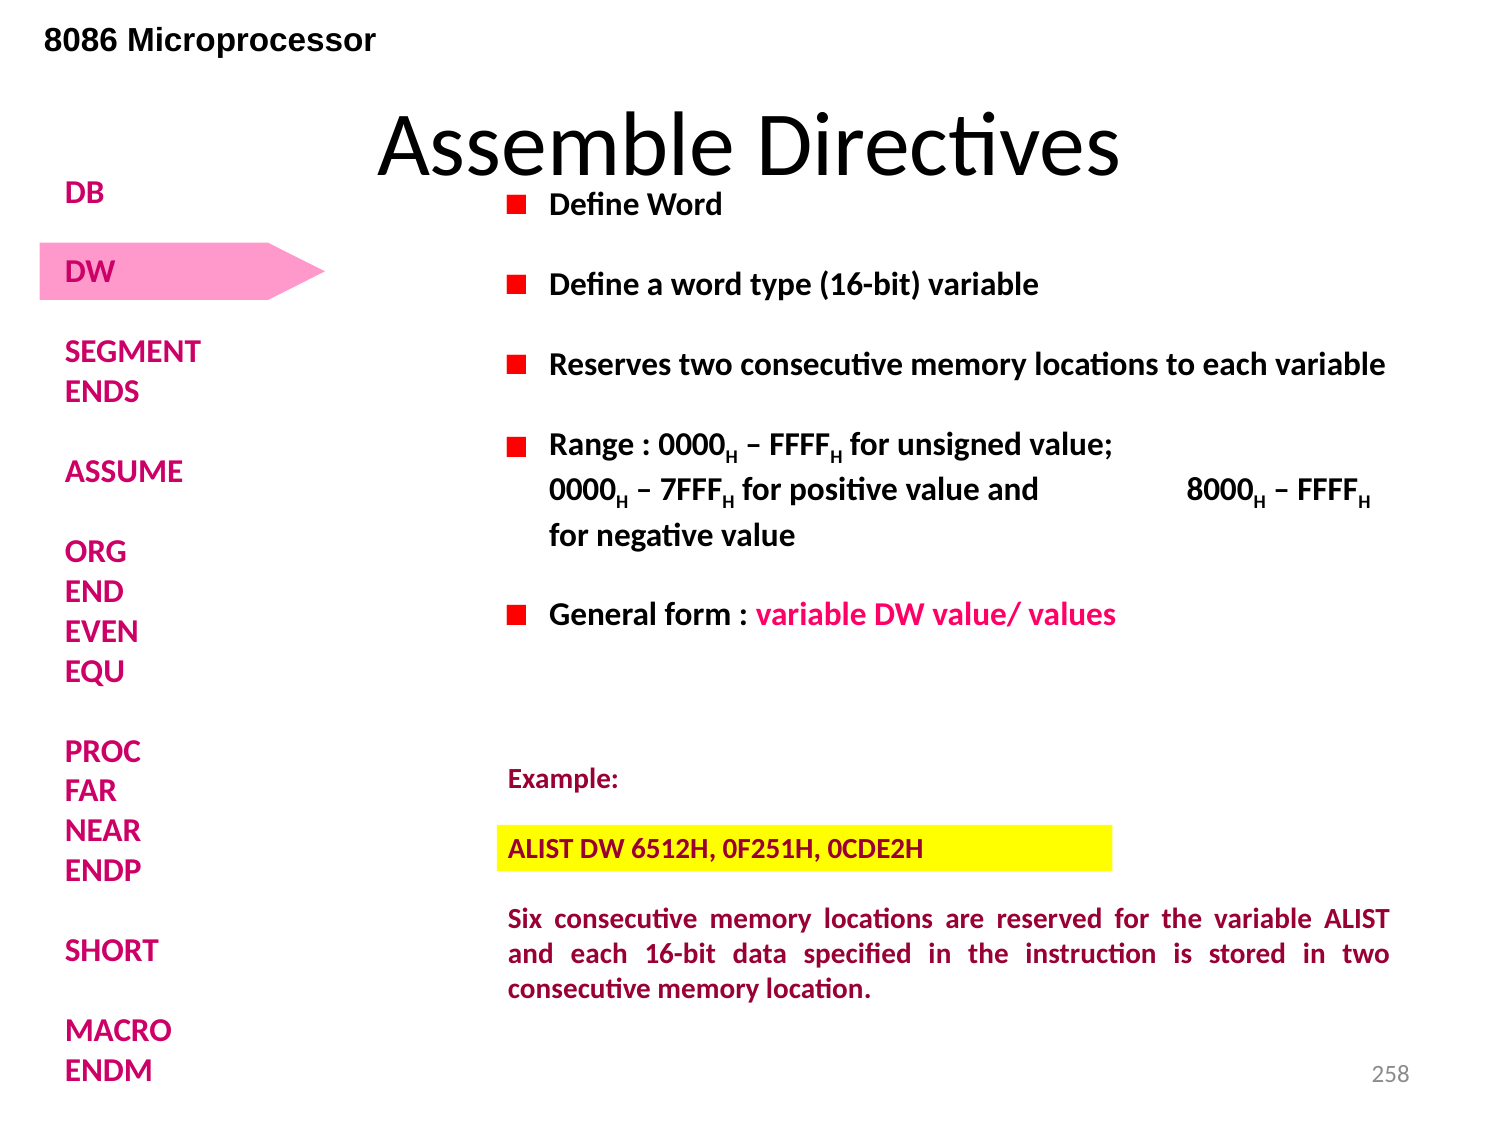

8086 Microprocessor
# Assemble Directives

DB

DW

SEGMENT
ENDS

ASSUME

ORG
END
EVEN
EQU

PROC
FAR
NEAR
ENDP

SHORT

MACRO
ENDM
Define Word

Define a word type (16-bit) variable

Reserves two consecutive memory locations to each variable

Range : 0000H – FFFFH for unsigned value;      	     0000H – 7FFFH for positive value and 	     8000H – FFFFH for negative value

General form : variable DW value/ values

Example:

ALIST DW 6512H, 0F251H, 0CDE2H

Six consecutive memory locations are reserved for the variable ALIST and each 16-bit data specified in the instruction is stored in two consecutive memory location.

258